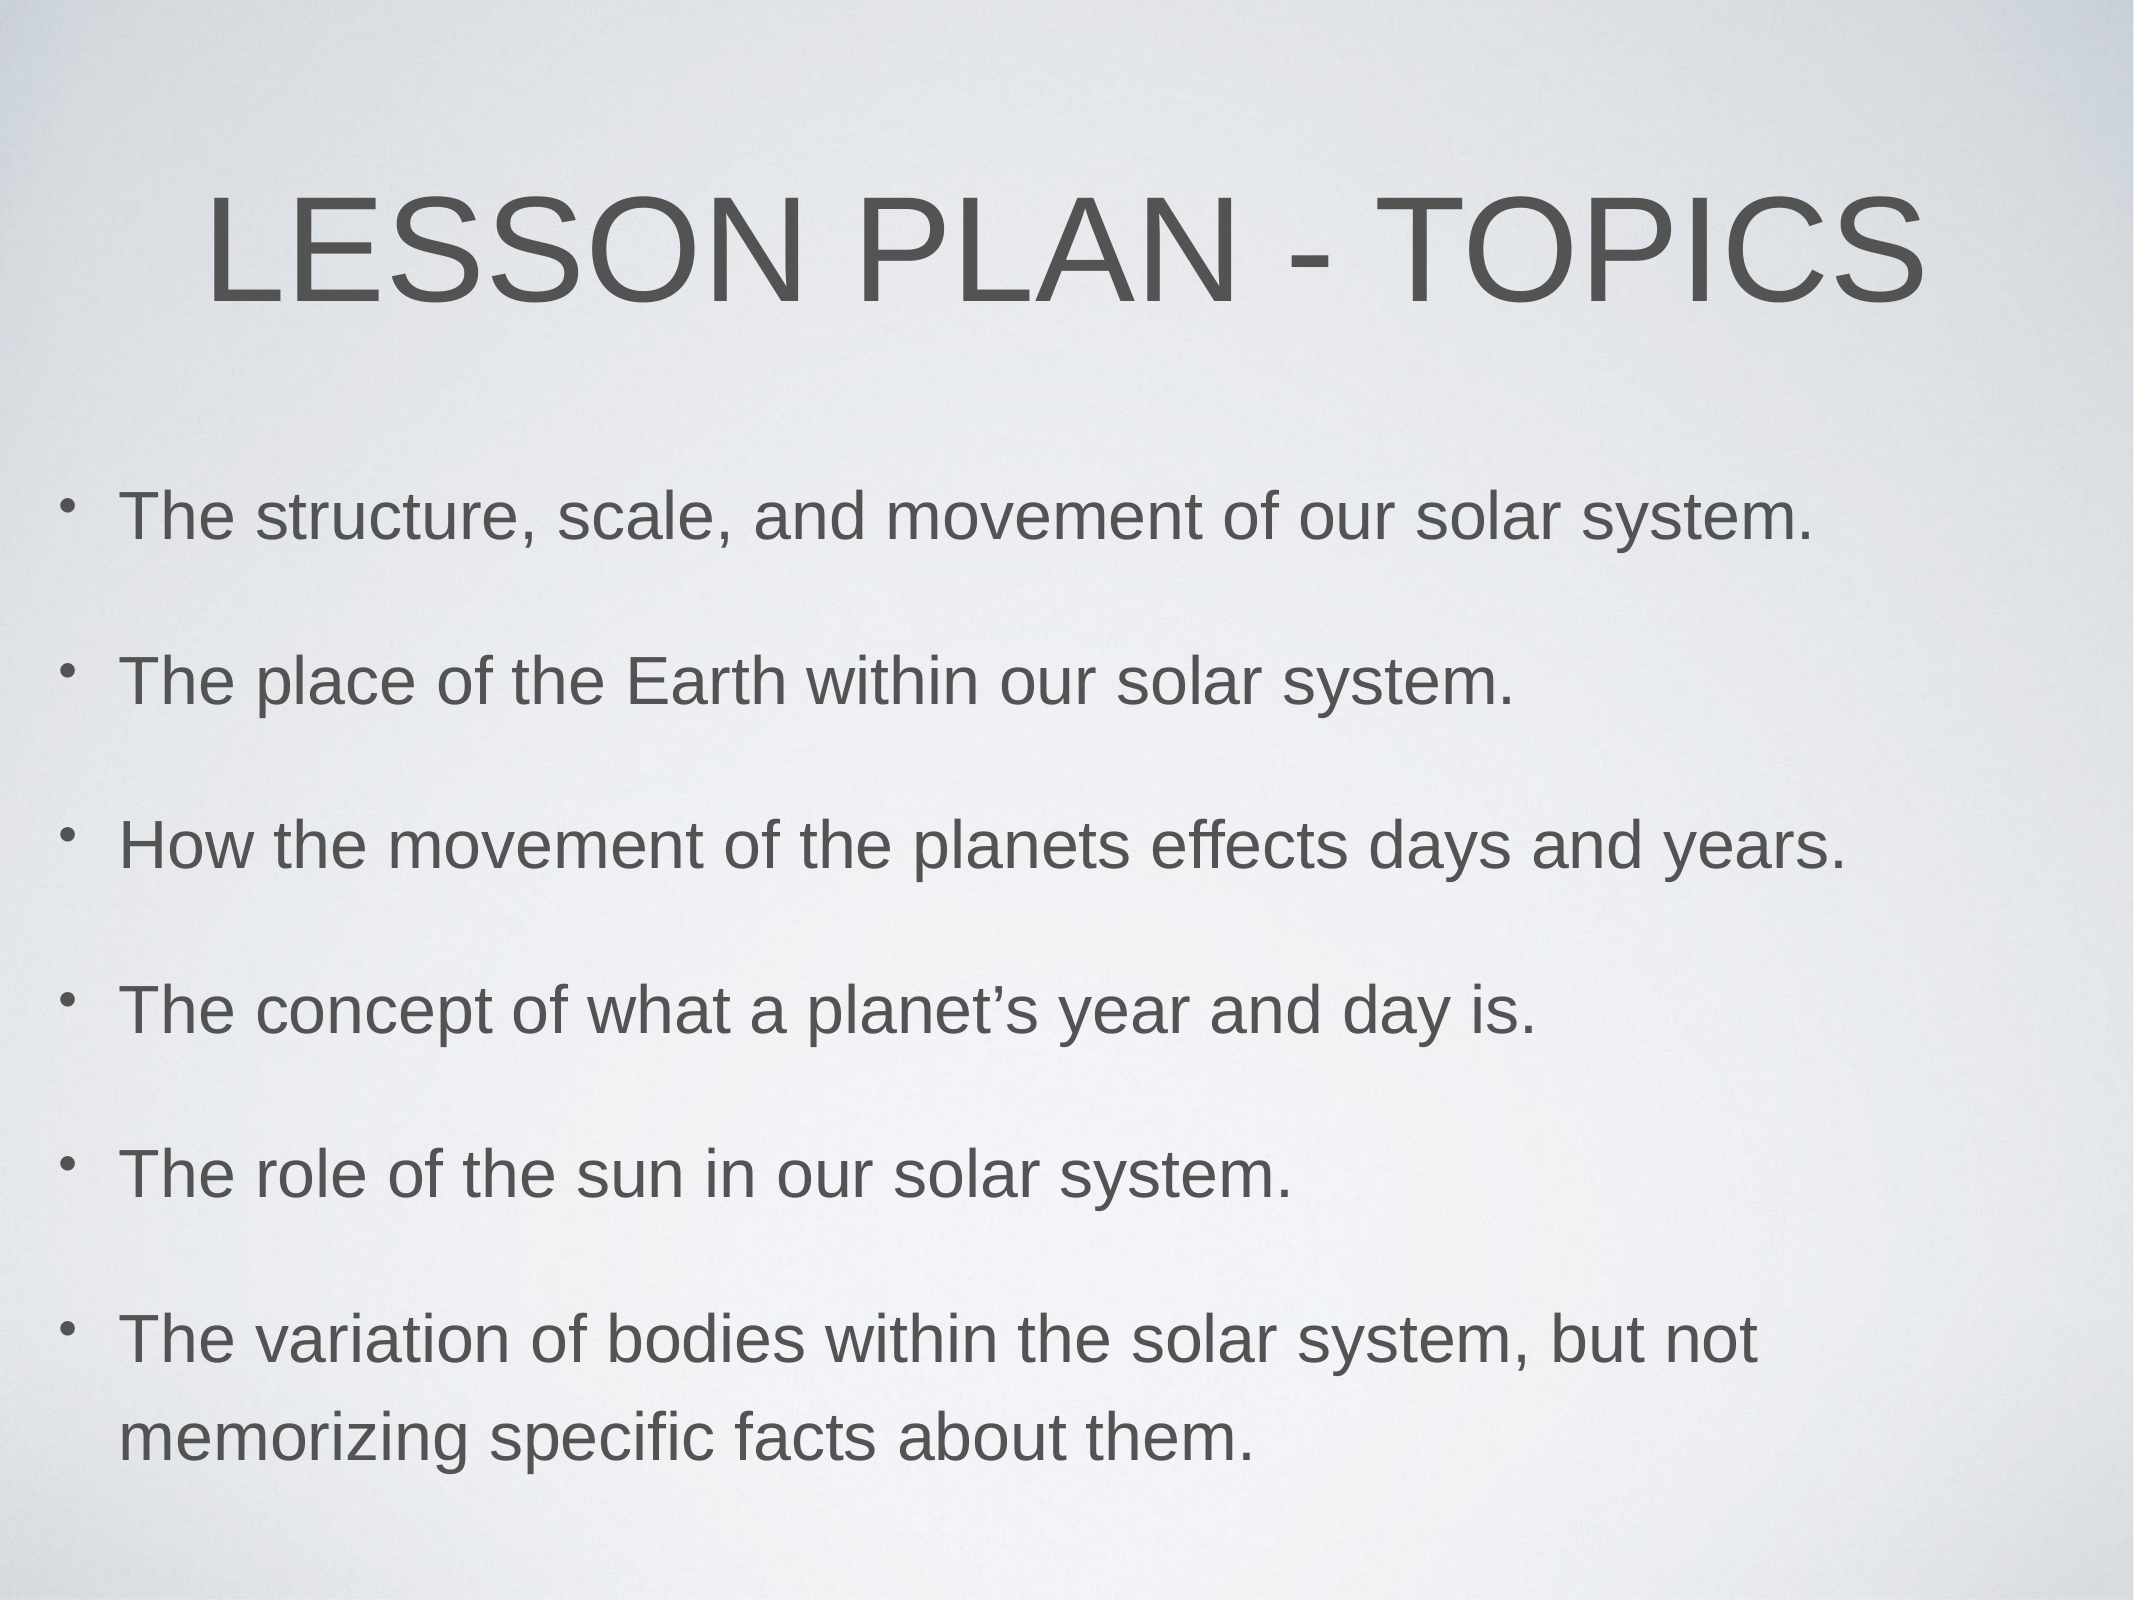

# Lesson Plan - Topics
The structure, scale, and movement of our solar system.
The place of the Earth within our solar system.
How the movement of the planets effects days and years.
The concept of what a planet’s year and day is.
The role of the sun in our solar system.
The variation of bodies within the solar system, but not memorizing specific facts about them.
23